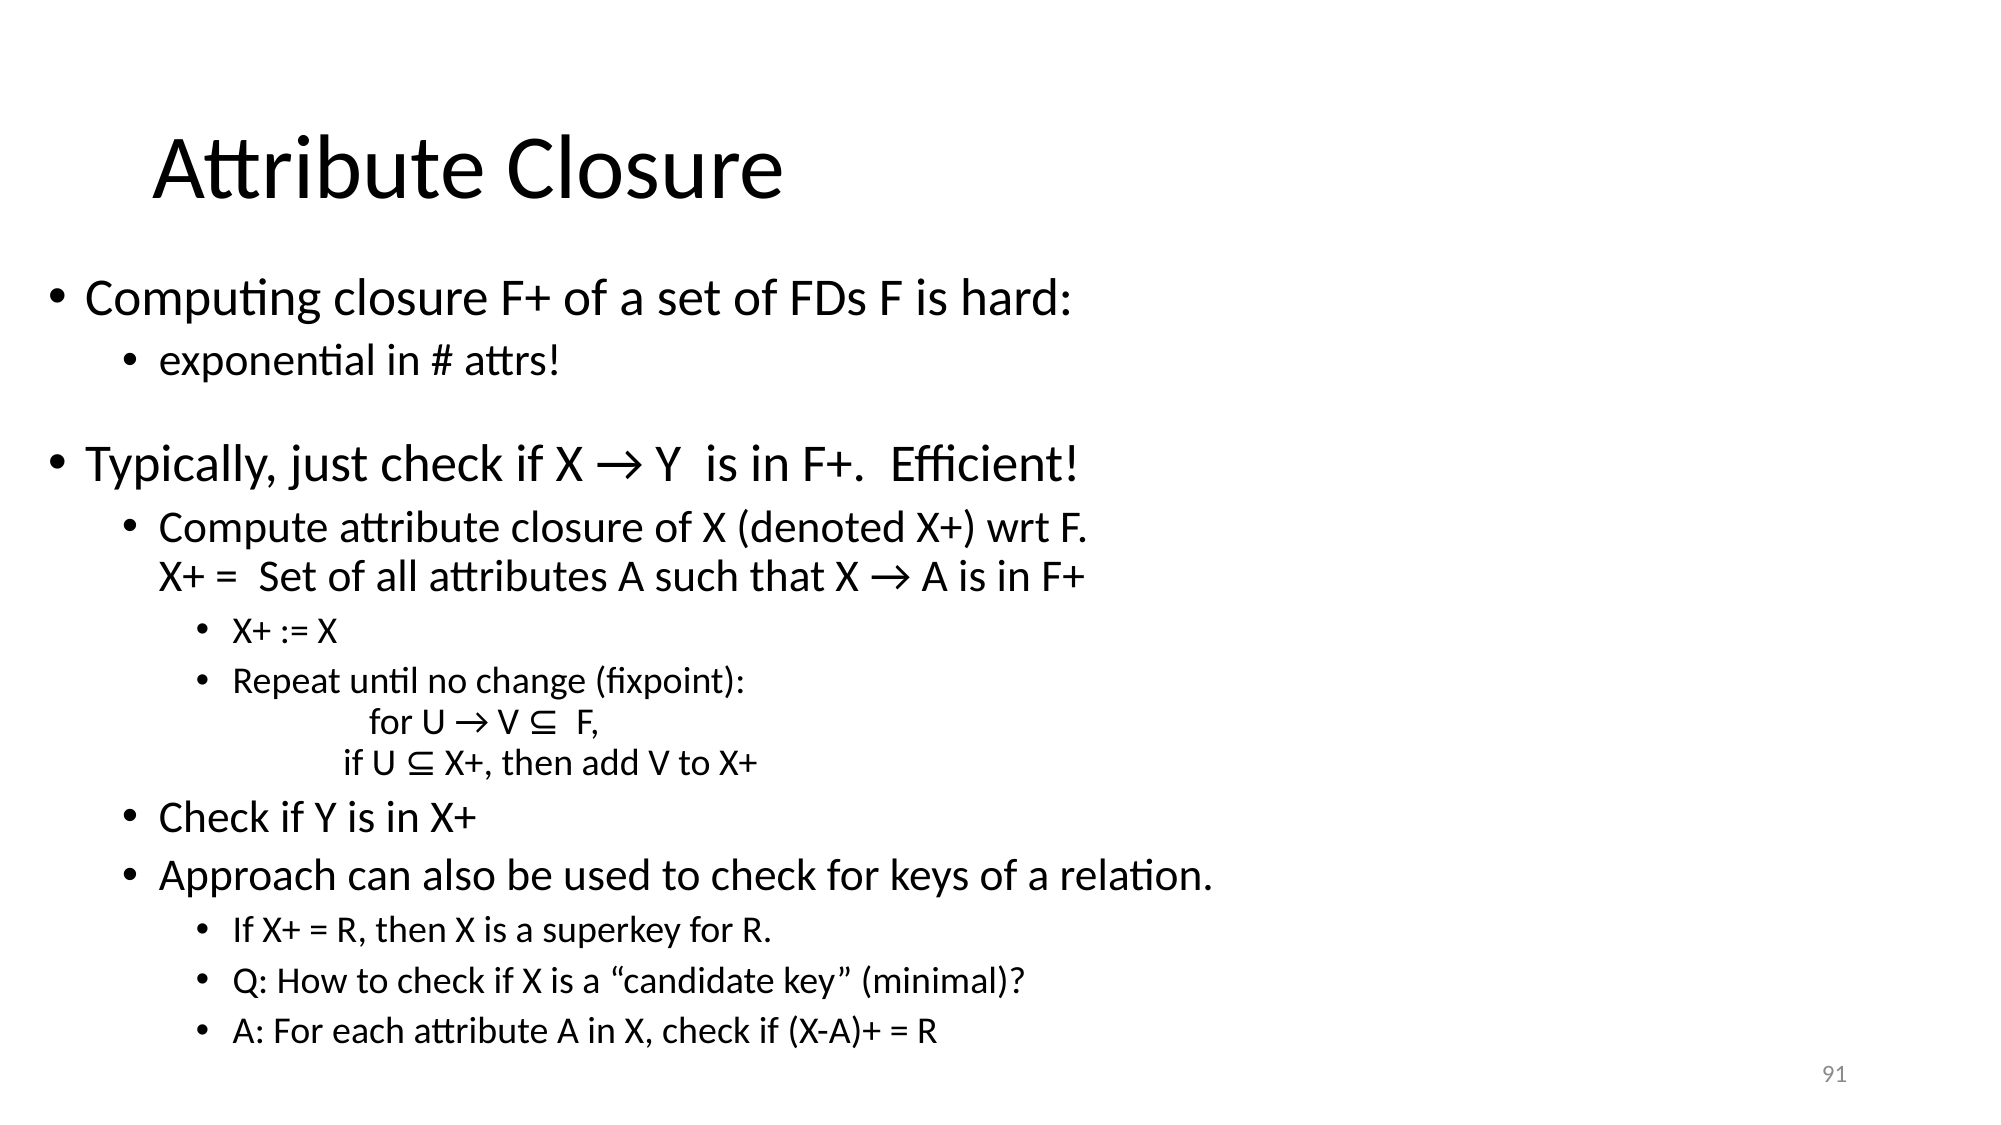

# Attribute Closure
Computing closure F+ of a set of FDs F is hard:
exponential in # attrs!
Typically, just check if X → Y  is in F+.  Efficient!
Compute attribute closure of X (denoted X+) wrt F.
X+ =  Set of all attributes A such that X → A is in F+
X+ := X
Repeat until no change (fixpoint):
	for U → V ⊆  F,
             if U ⊆ X+, then add V to X+
Check if Y is in X+
Approach can also be used to check for keys of a relation.
If X+ = R, then X is a superkey for R.
Q: How to check if X is a “candidate key” (minimal)?
A: For each attribute A in X, check if (X-A)+ = R

91